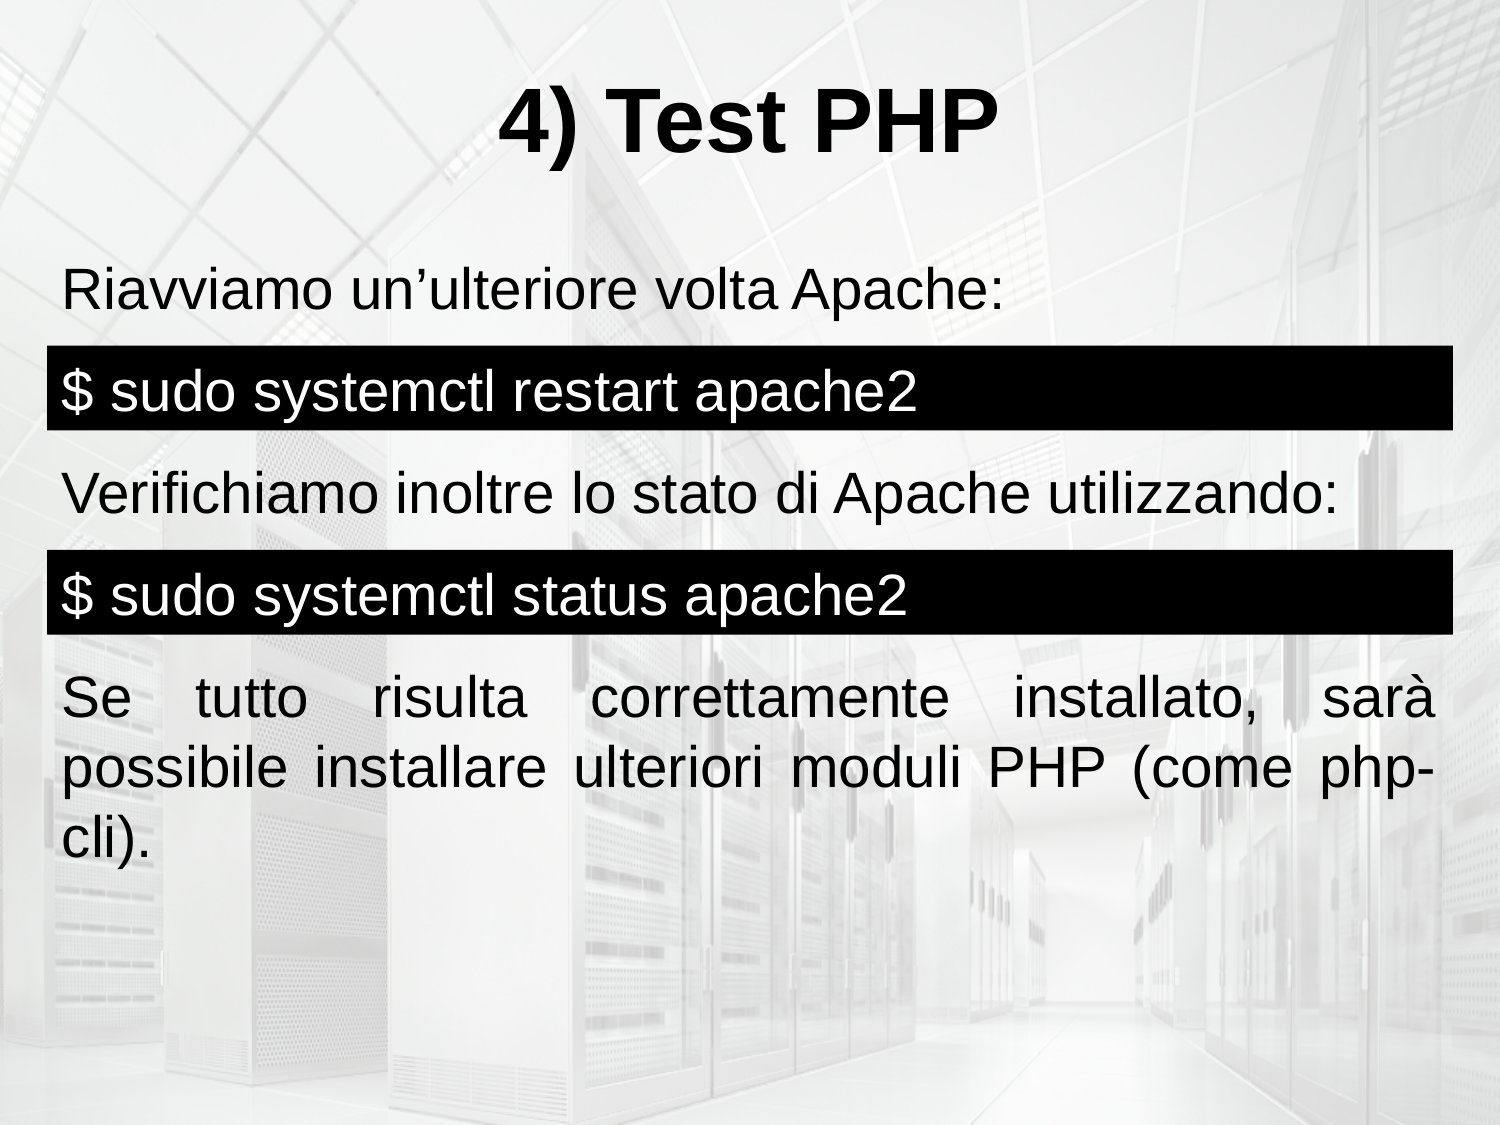

4) Test PHP
Riavviamo un’ulteriore volta Apache:
$ sudo systemctl restart apache2
Verifichiamo inoltre lo stato di Apache utilizzando:
$ sudo systemctl status apache2
Se tutto risulta correttamente installato, sarà possibile installare ulteriori moduli PHP (come php-cli).